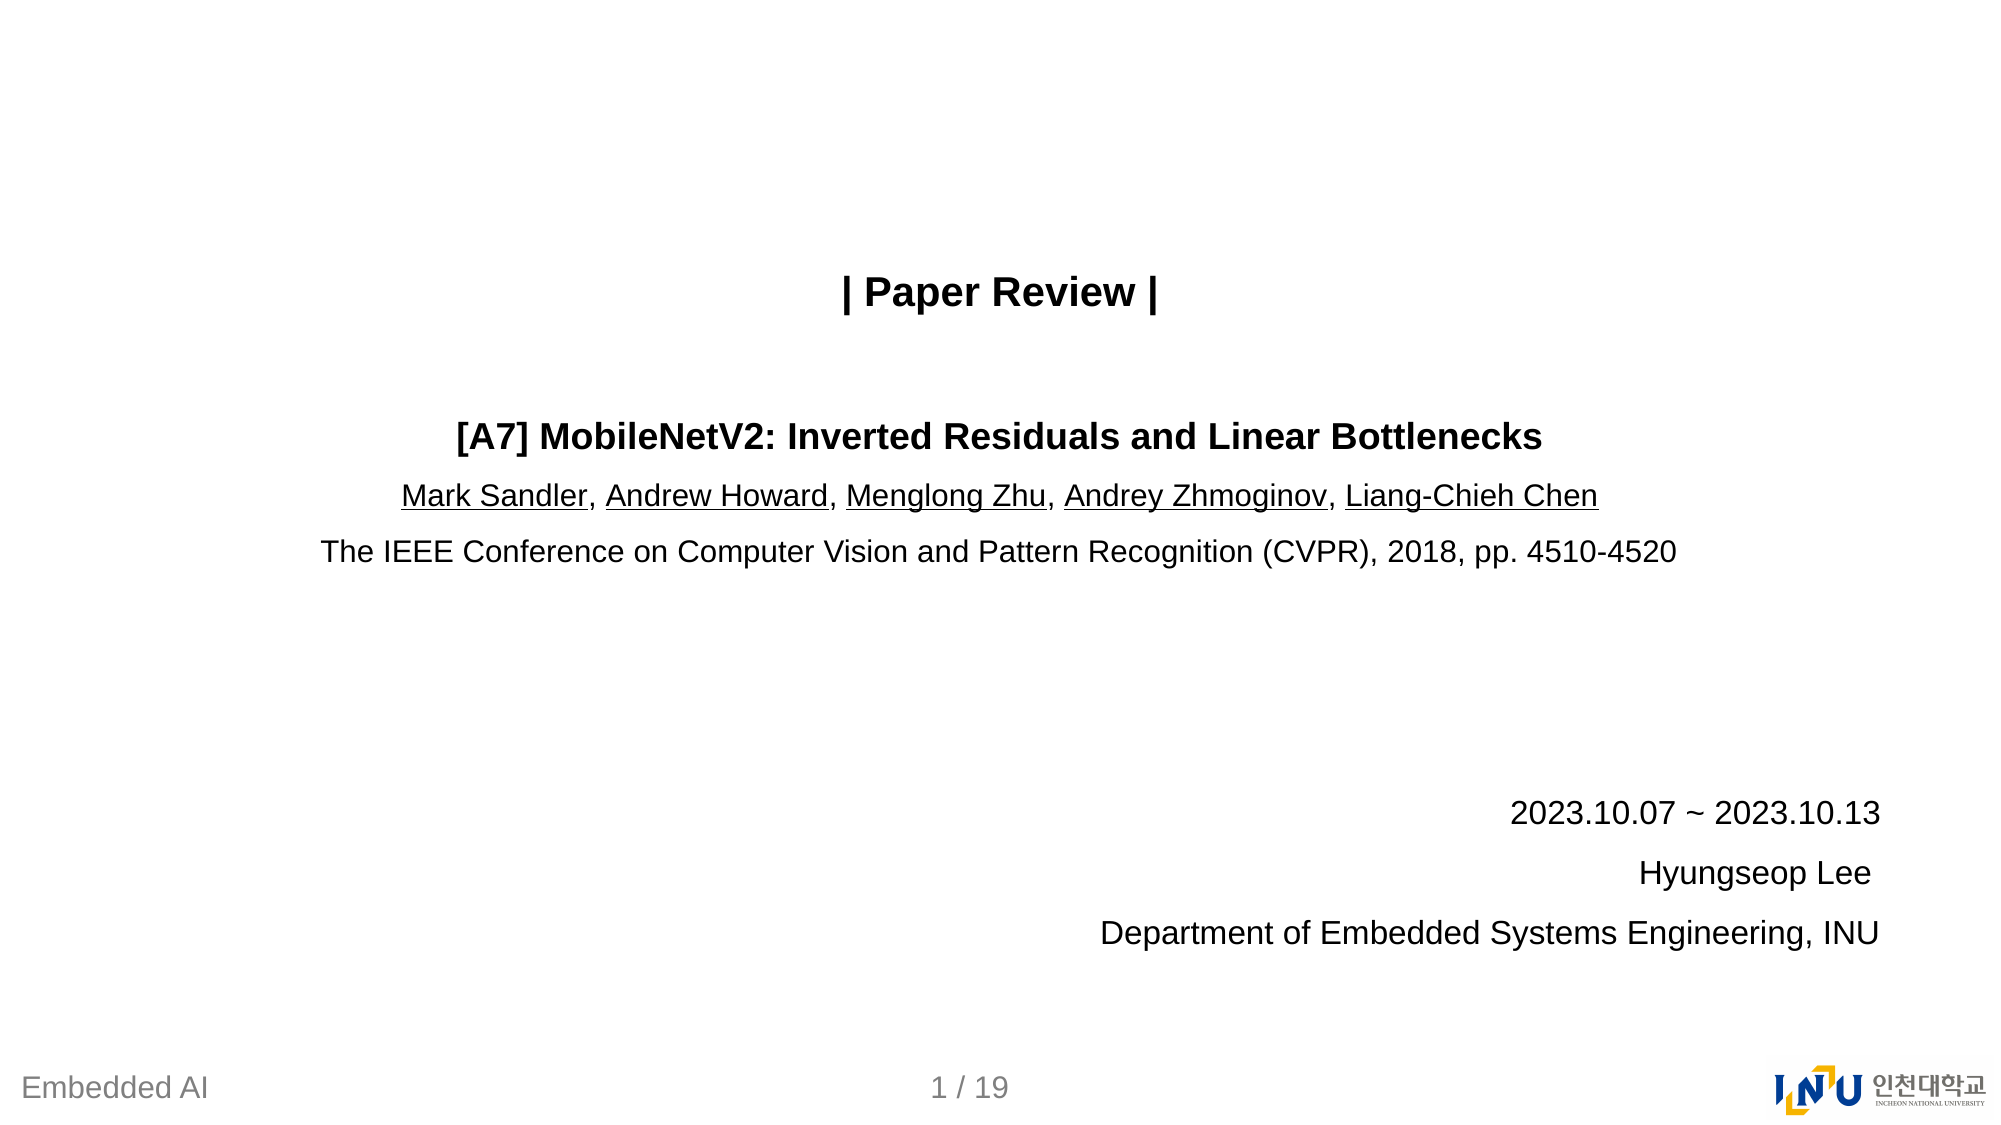

| Paper Review |

[A7] MobileNetV2: Inverted Residuals and Linear Bottlenecks
Mark Sandler, Andrew Howard, Menglong Zhu, Andrey Zhmoginov, Liang-Chieh Chen
The IEEE Conference on Computer Vision and Pattern Recognition (CVPR), 2018, pp. 4510-4520

2023.10.07 ~ 2023.10.13
Hyungseop Lee
Department of Embedded Systems Engineering, INU